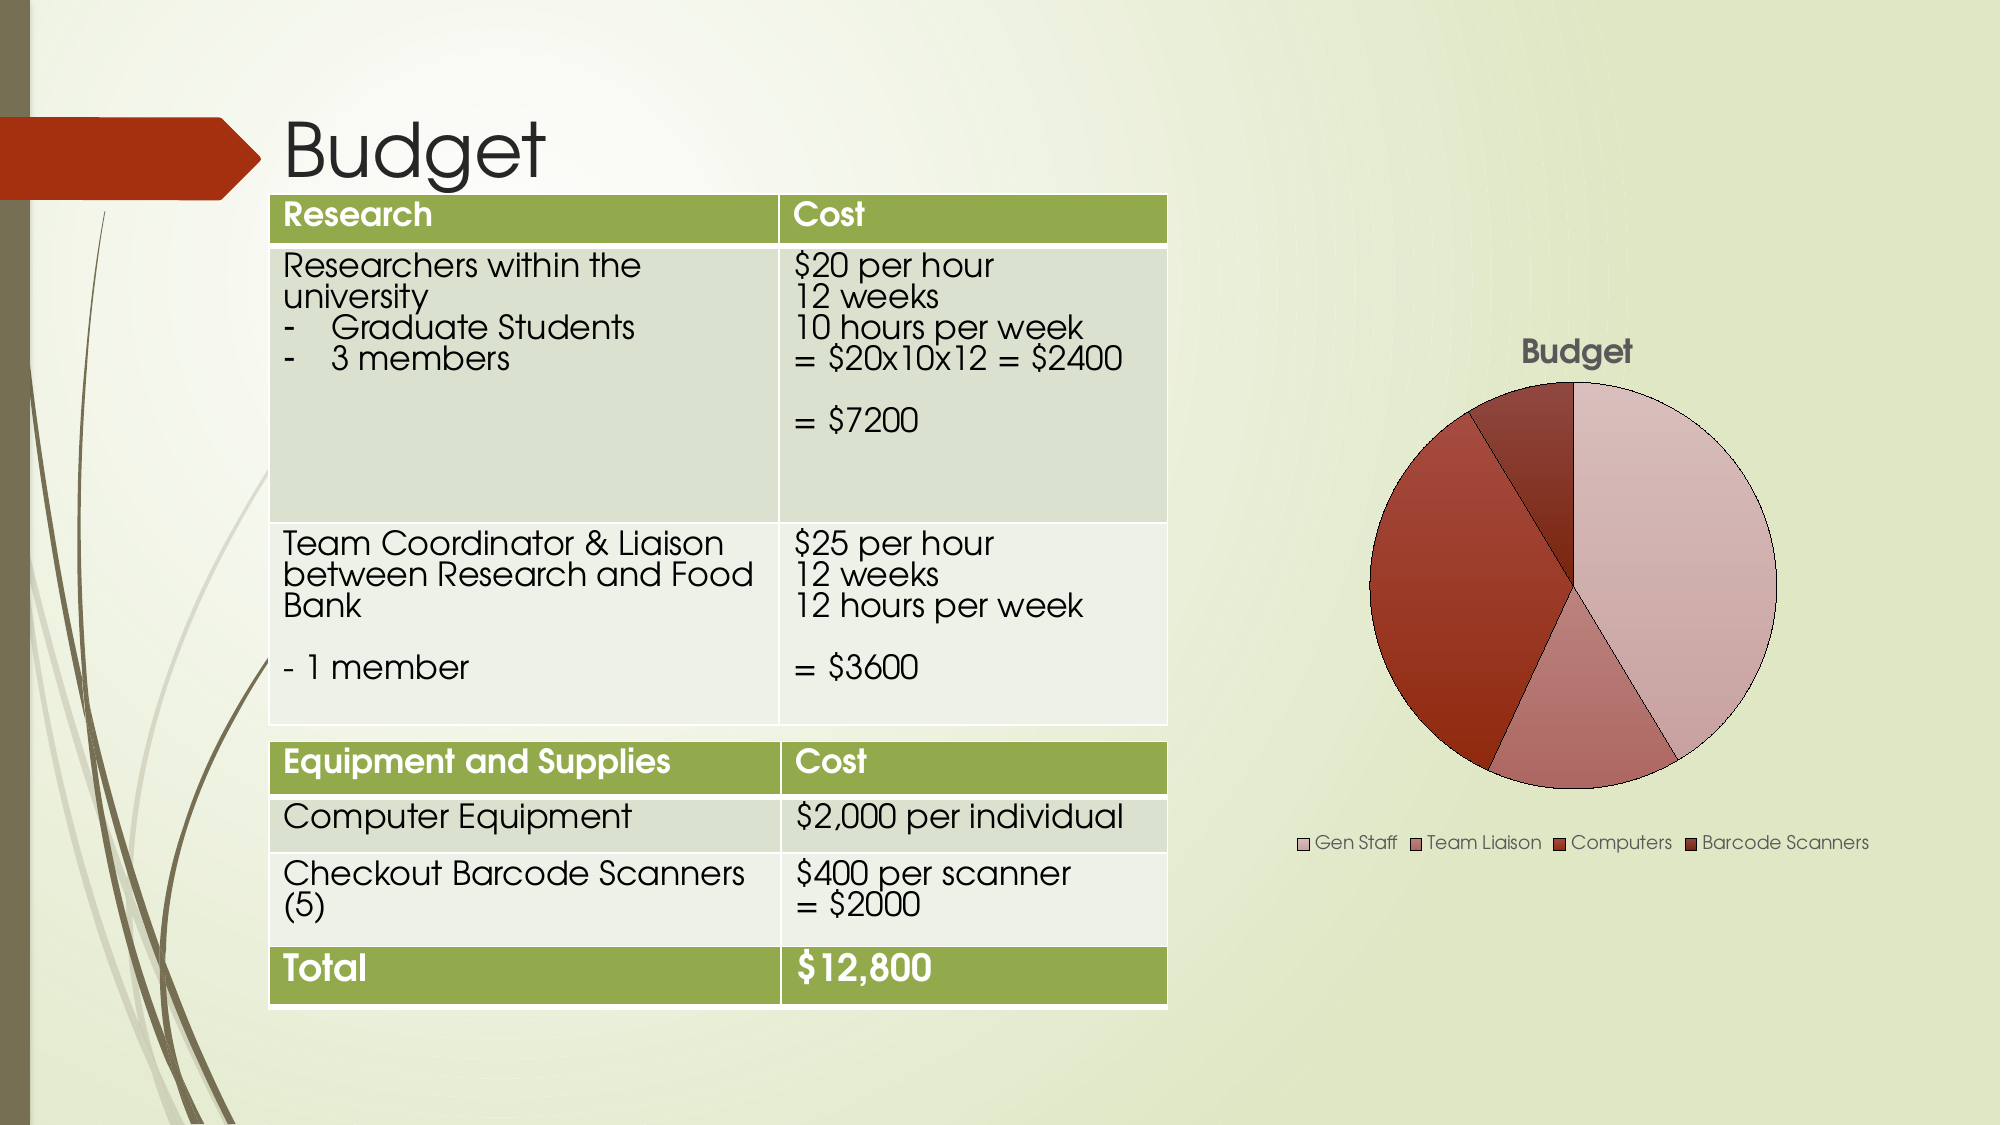

# Budget
| Research | Cost |
| --- | --- |
| Researchers within the university Graduate Students 3 members | $20 per hour 12 weeks 10 hours per week = $20x10x12 = $2400 = $7200 |
| Team Coordinator & Liaison between Research and Food Bank - 1 member | $25 per hour 12 weeks 12 hours per week = $3600 |

### Chart: Budget

| Category | Sales |
|---|---|
| Gen Staff | 9600.0 |
| Team Liaison | 3600.0 |
| Computers | 8000.0 |
| Barcode Scanners | 2000.0 |
| Equipment and Supplies | Cost |
| --- | --- |
| Computer Equipment | $2,000 per individual |
| Checkout Barcode Scanners (5) | $400 per scanner = $2000 |
| Total | $12,800 |
| --- | --- |